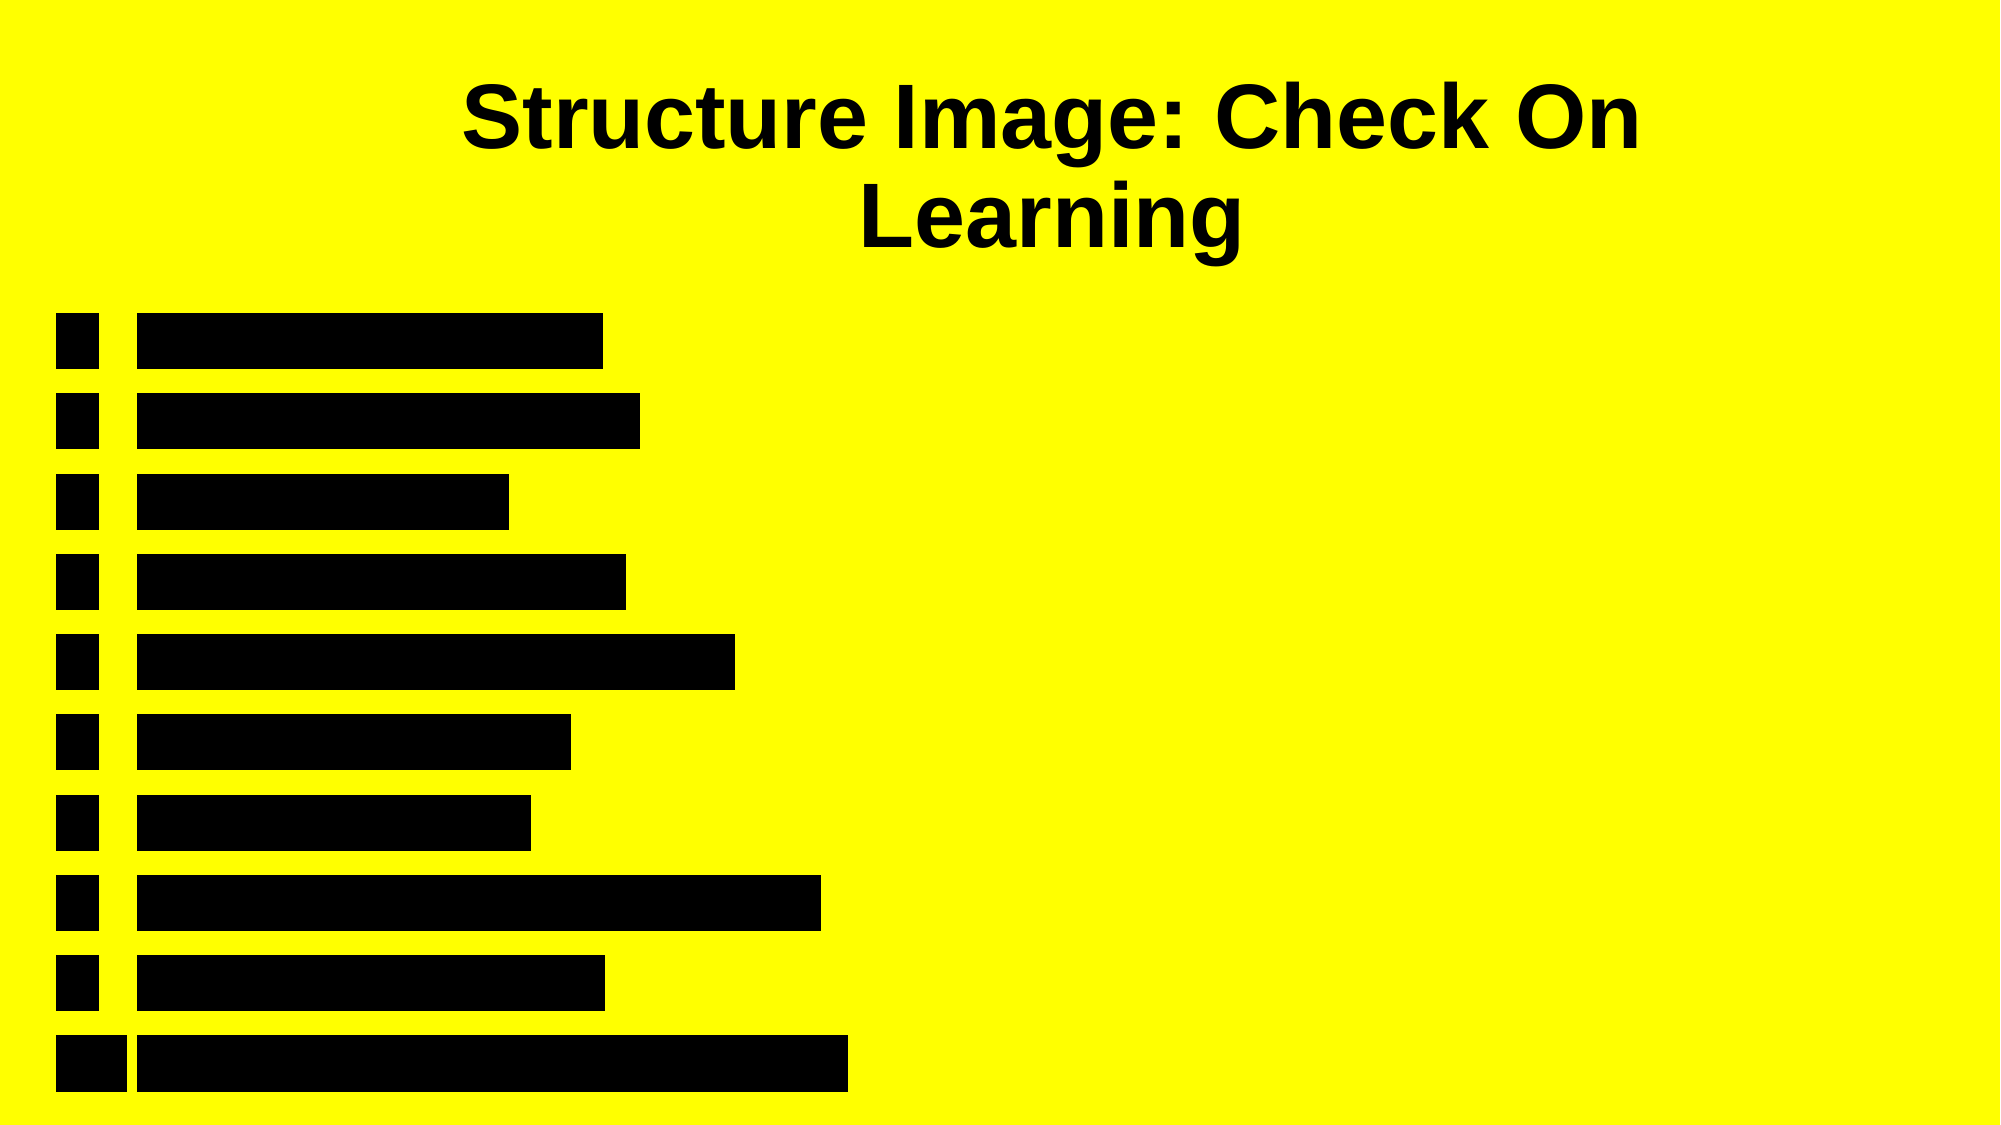

# Structure Image: Check On Learning
Context of the scene
Structural Consistency
Material Texture
Lighting and Shadows
Perspective and Geometry
Repetition in Detail
Missing Elements
Nonsensical Object Placement
Disrupted Continuity
Anomalies in Common Patterns